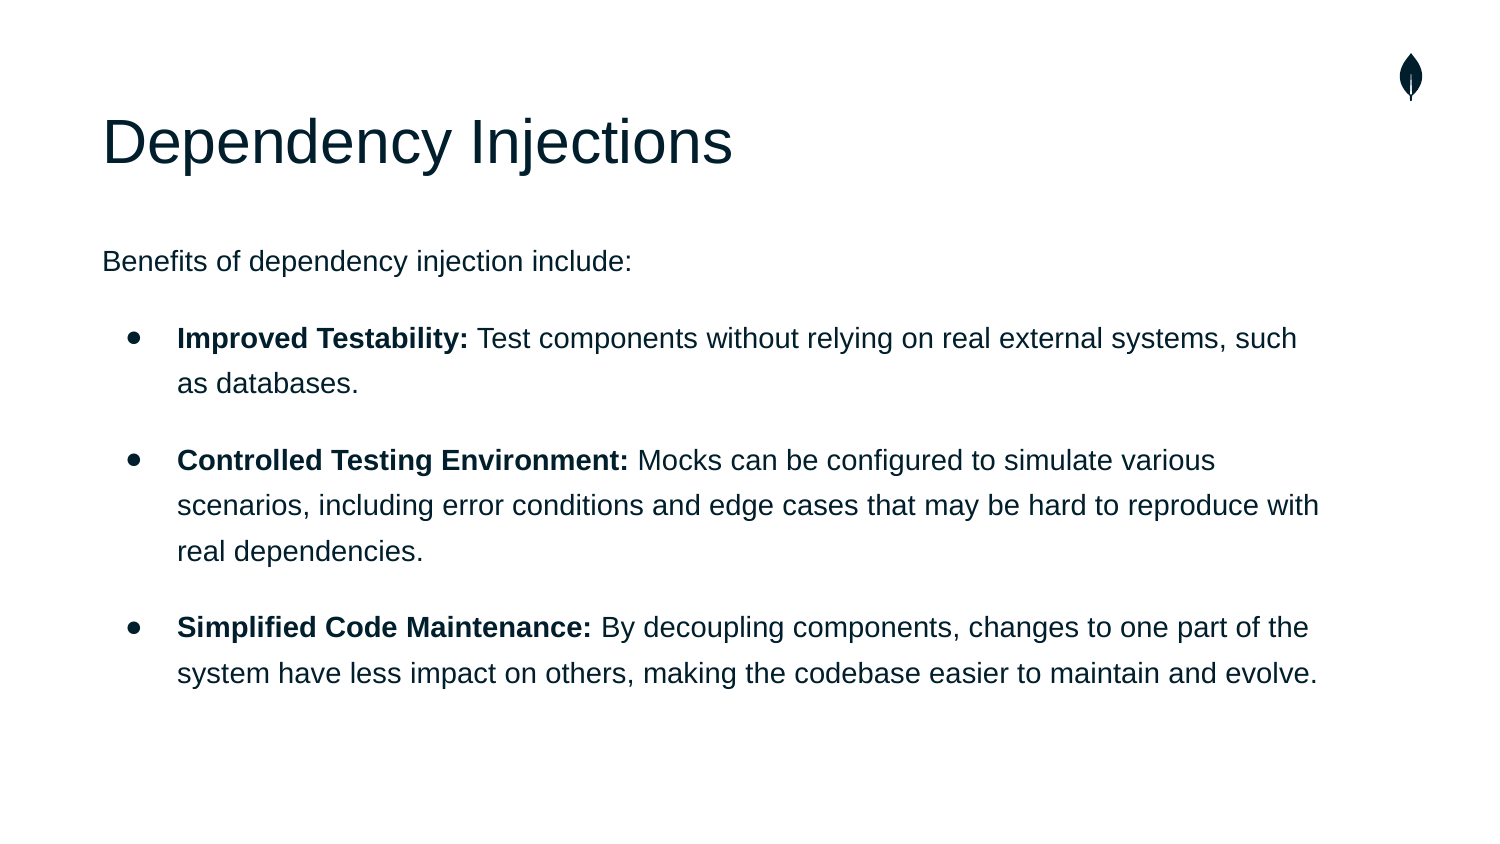

# Dependency Injections
Benefits of dependency injection include:
Improved Testability: Test components without relying on real external systems, such as databases.
Controlled Testing Environment: Mocks can be configured to simulate various scenarios, including error conditions and edge cases that may be hard to reproduce with real dependencies.
Simplified Code Maintenance: By decoupling components, changes to one part of the system have less impact on others, making the codebase easier to maintain and evolve.